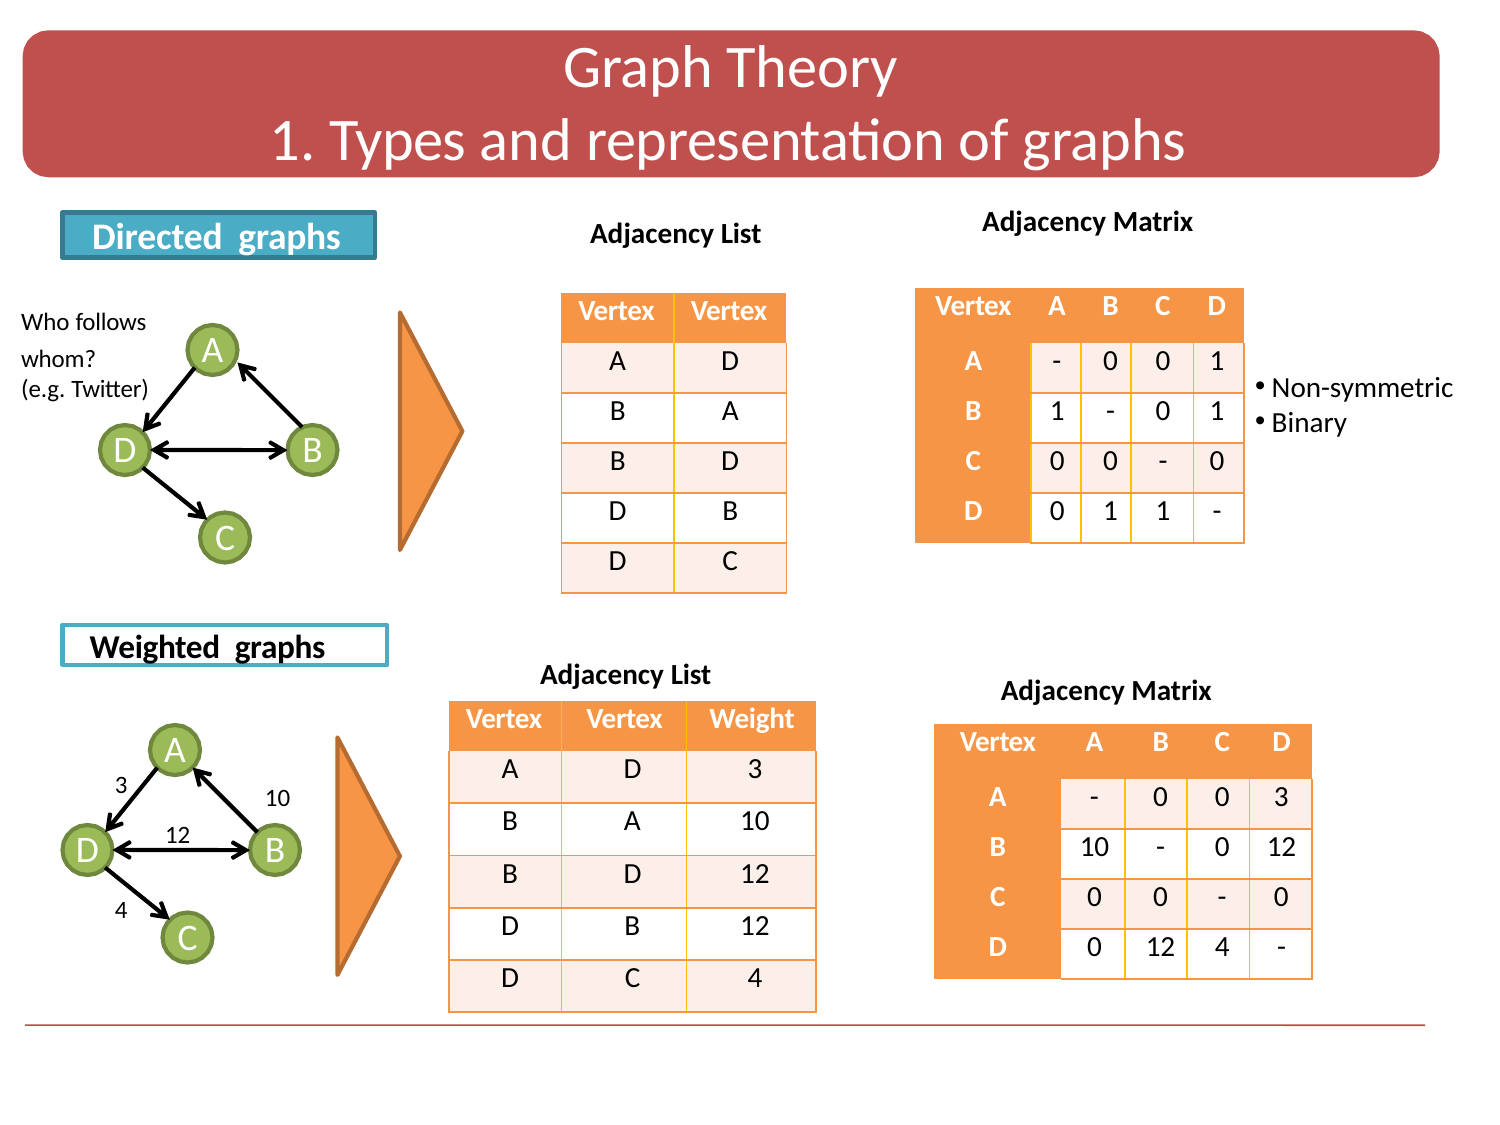

# Graph Theory

1. Types and representation of graphs
Adjacency Matrix
Directed graphs
Adjacency List
| Vertex | A | B | C | D |
| --- | --- | --- | --- | --- |
| A | - | 0 | 0 | 1 |
| B | 1 | - | 0 | 1 |
| C | 0 | 0 | - | 0 |
| D | 0 | 1 | 1 | - |
| Vertex | Vertex |
| --- | --- |
| A | D |
| B | A |
| B | D |
| D | B |
| D | C |
Who follows

A
whom?
(e.g. Twitter)

Non-symmetric
Binary

D
B

C
Weighted graphs
Adjacency List
Adjacency Matrix
| Vertex | Vertex | Weight |
| --- | --- | --- |
| A | D | 3 |
| B | A | 10 |
| B | D | 12 |
| D | B | 12 |
| D | C | 4 |

A
| Vertex | A | B | C | D |
| --- | --- | --- | --- | --- |
| A | - | 0 | 0 | 3 |
| B | 10 | - | 0 | 12 |
| C | 0 | 0 | - | 0 |
| D | 0 | 12 | 4 | - |

3
10
12

D
B
4

C